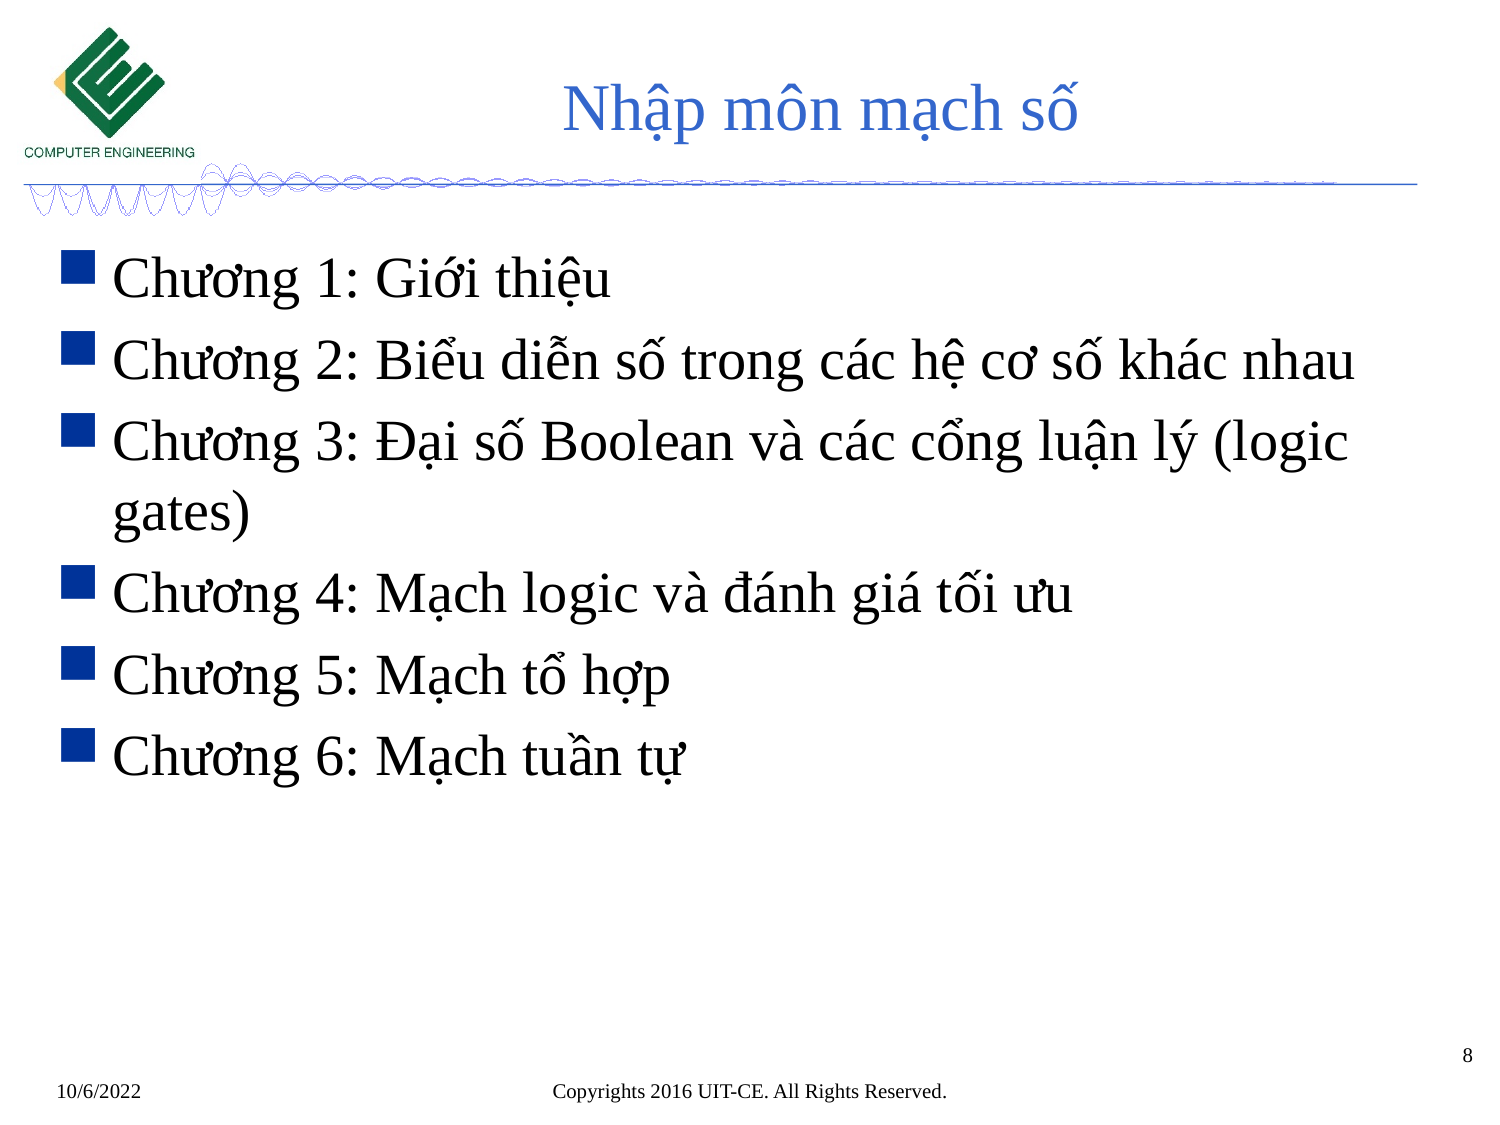

# Nhập môn mạch số
Chương 1: Giới thiệu
Chương 2: Biểu diễn số trong các hệ cơ số khác nhau
Chương 3: Đại số Boolean và các cổng luận lý (logic gates)
Chương 4: Mạch logic và đánh giá tối ưu
Chương 5: Mạch tổ hợp
Chương 6: Mạch tuần tự
8
Copyrights 2016 UIT-CE. All Rights Reserved.
10/6/2022